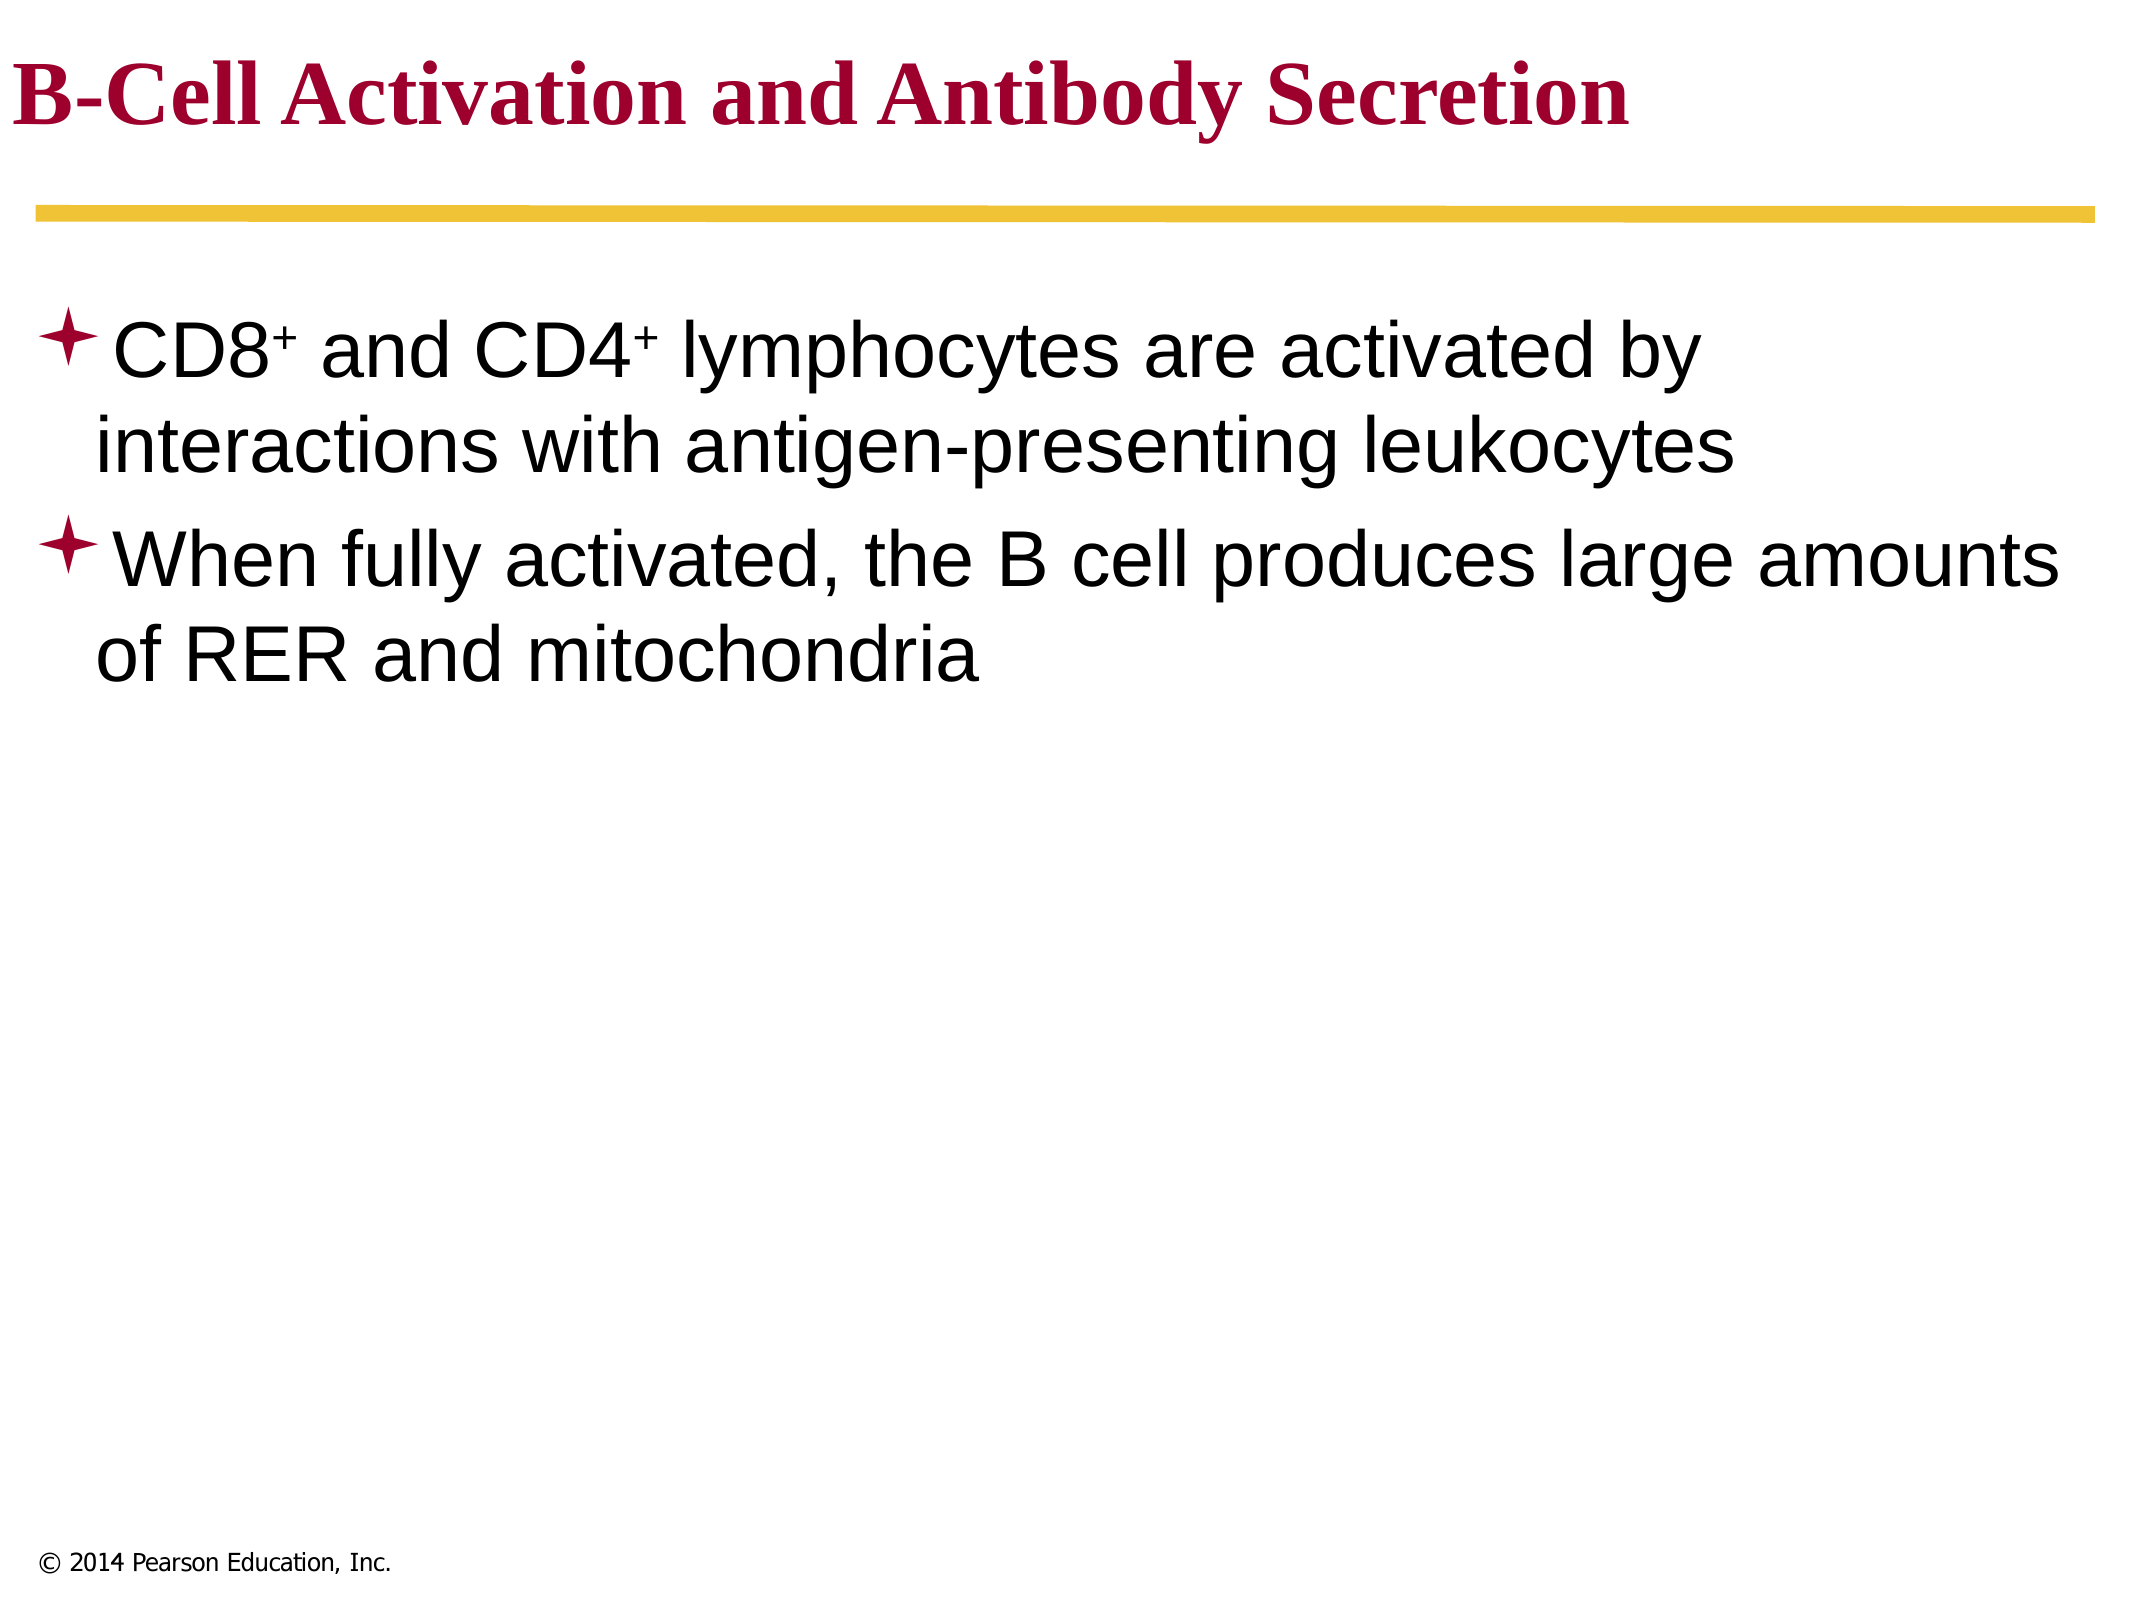

B-Cell Activation and Antibody Secretion

CD8+ and CD4+ lymphocytes are activated by interactions with antigen-presenting leukocytes
When fully activated, the B cell produces large amounts of RER and mitochondria